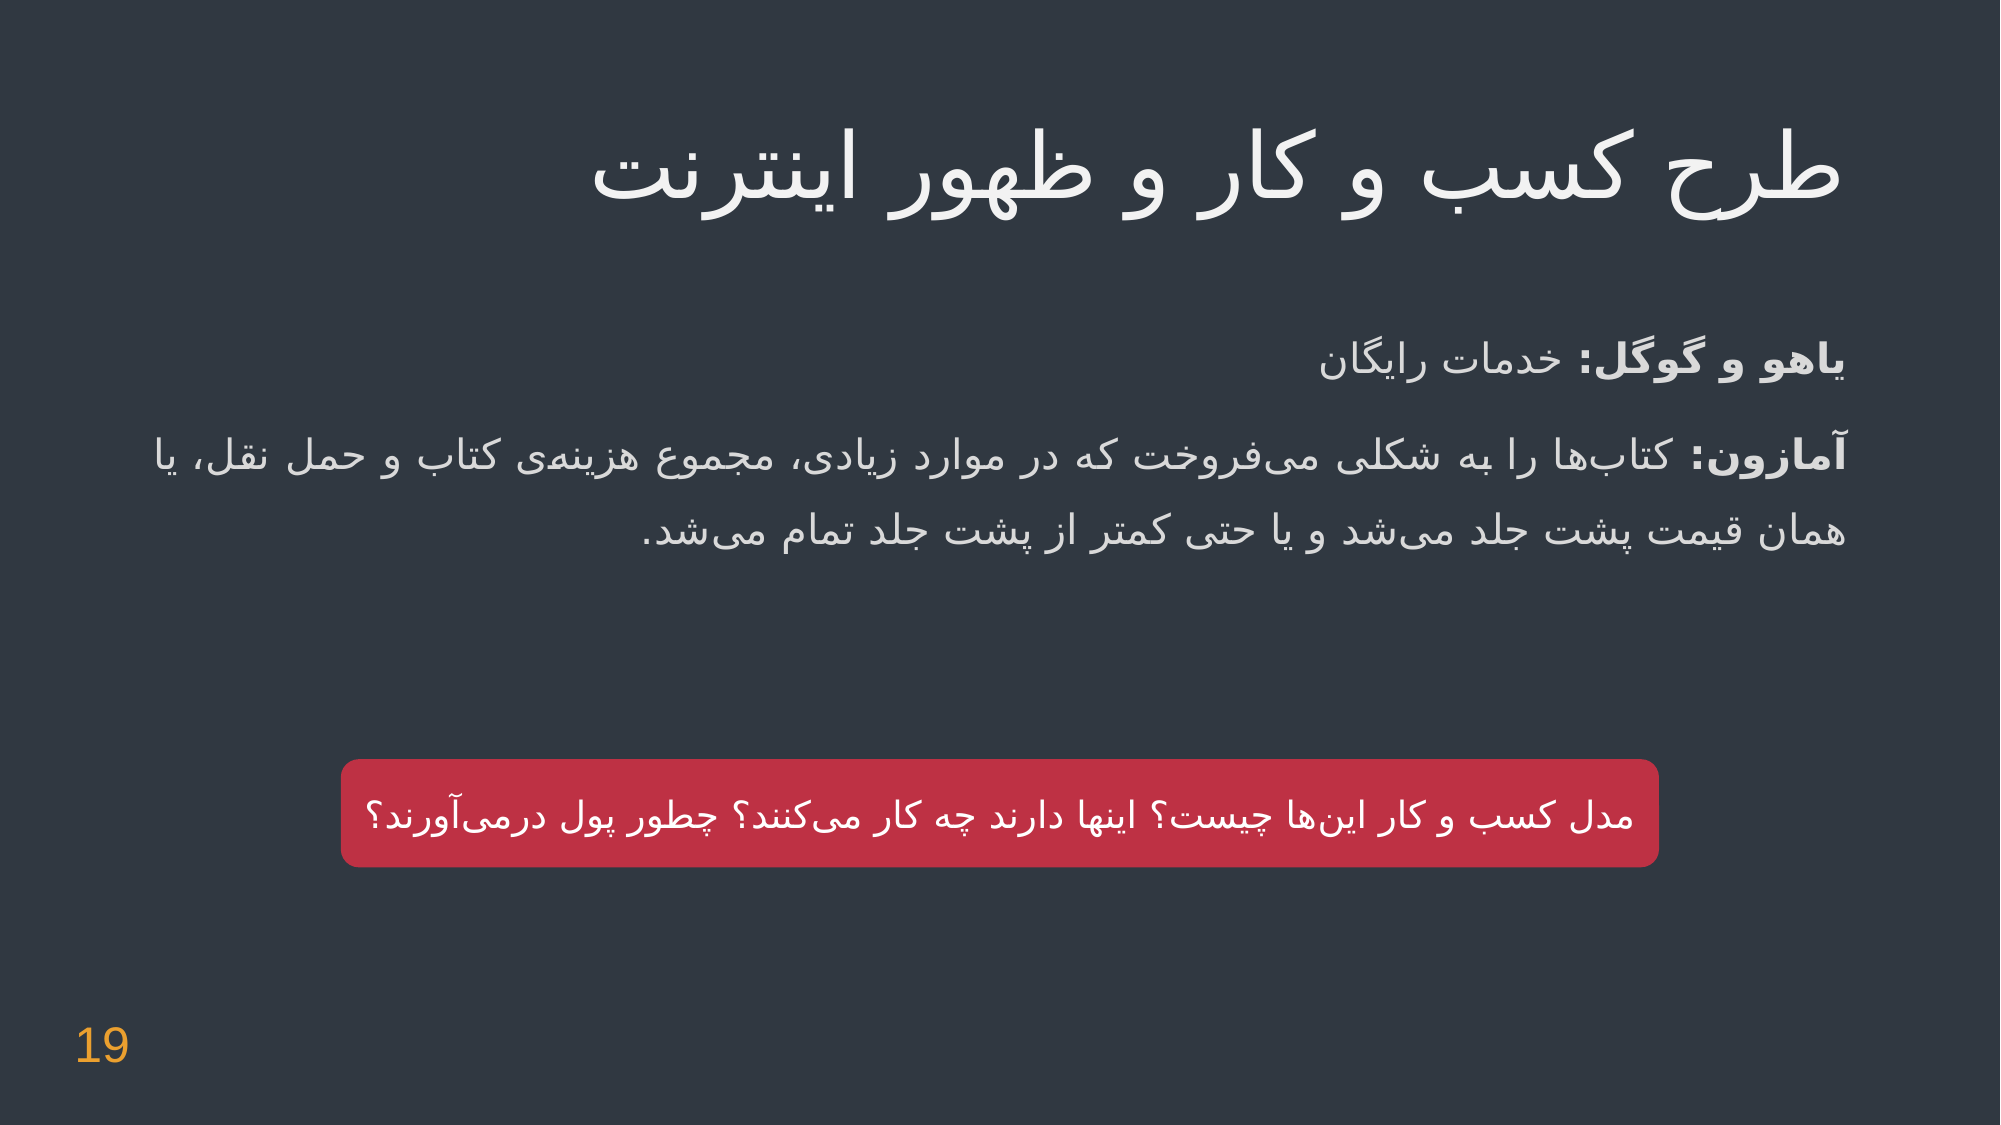

# طرح کسب و کار و ظهور اینترنت
یاهو و گوگل: خدمات رایگان
آمازون: کتاب‌ها را به شکلی می‌فروخت که در موارد زیادی، مجموع هزینه‌ی کتاب و حمل نقل، یا همان قیمت پشت جلد می‌شد و یا حتی کمتر از پشت جلد تمام می‌شد.
مدل کسب و کار این‌ها چیست؟ اینها دارند چه کار می‌کنند؟ چطور پول درمی‌‌آورند؟